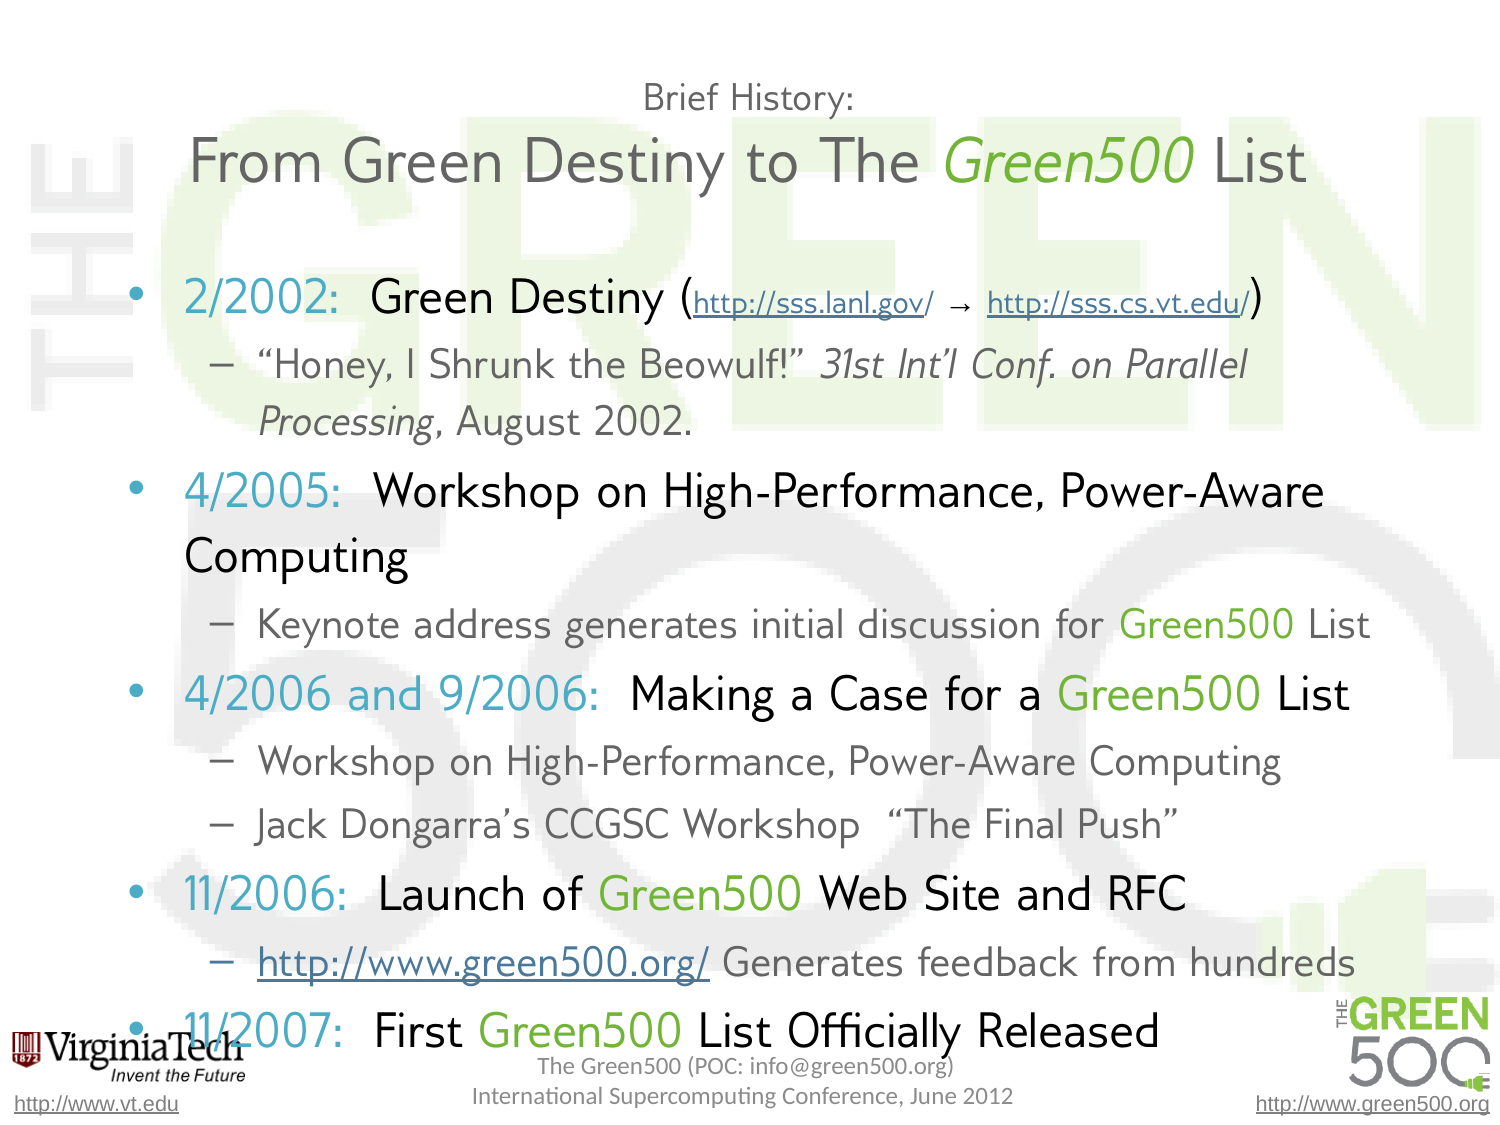

# Brief History: From Green Destiny to The Green500 List
2/2002:  Green Destiny (http://sss.lanl.gov/ → http://sss.cs.vt.edu/)
“Honey, I Shrunk the Beowulf!” 31st Int’l Conf. on Parallel Processing, August 2002.
4/2005:  Workshop on High-Performance, Power-Aware Computing
Keynote address generates initial discussion for Green500 List
4/2006 and 9/2006:  Making a Case for a Green500 List
Workshop on High-Performance, Power-Aware Computing
Jack Dongarra’s CCGSC Workshop  “The Final Push”
11/2006:  Launch of Green500 Web Site and RFC
http://www.green500.org/ Generates feedback from hundreds
11/2007:  First Green500 List Officially Released